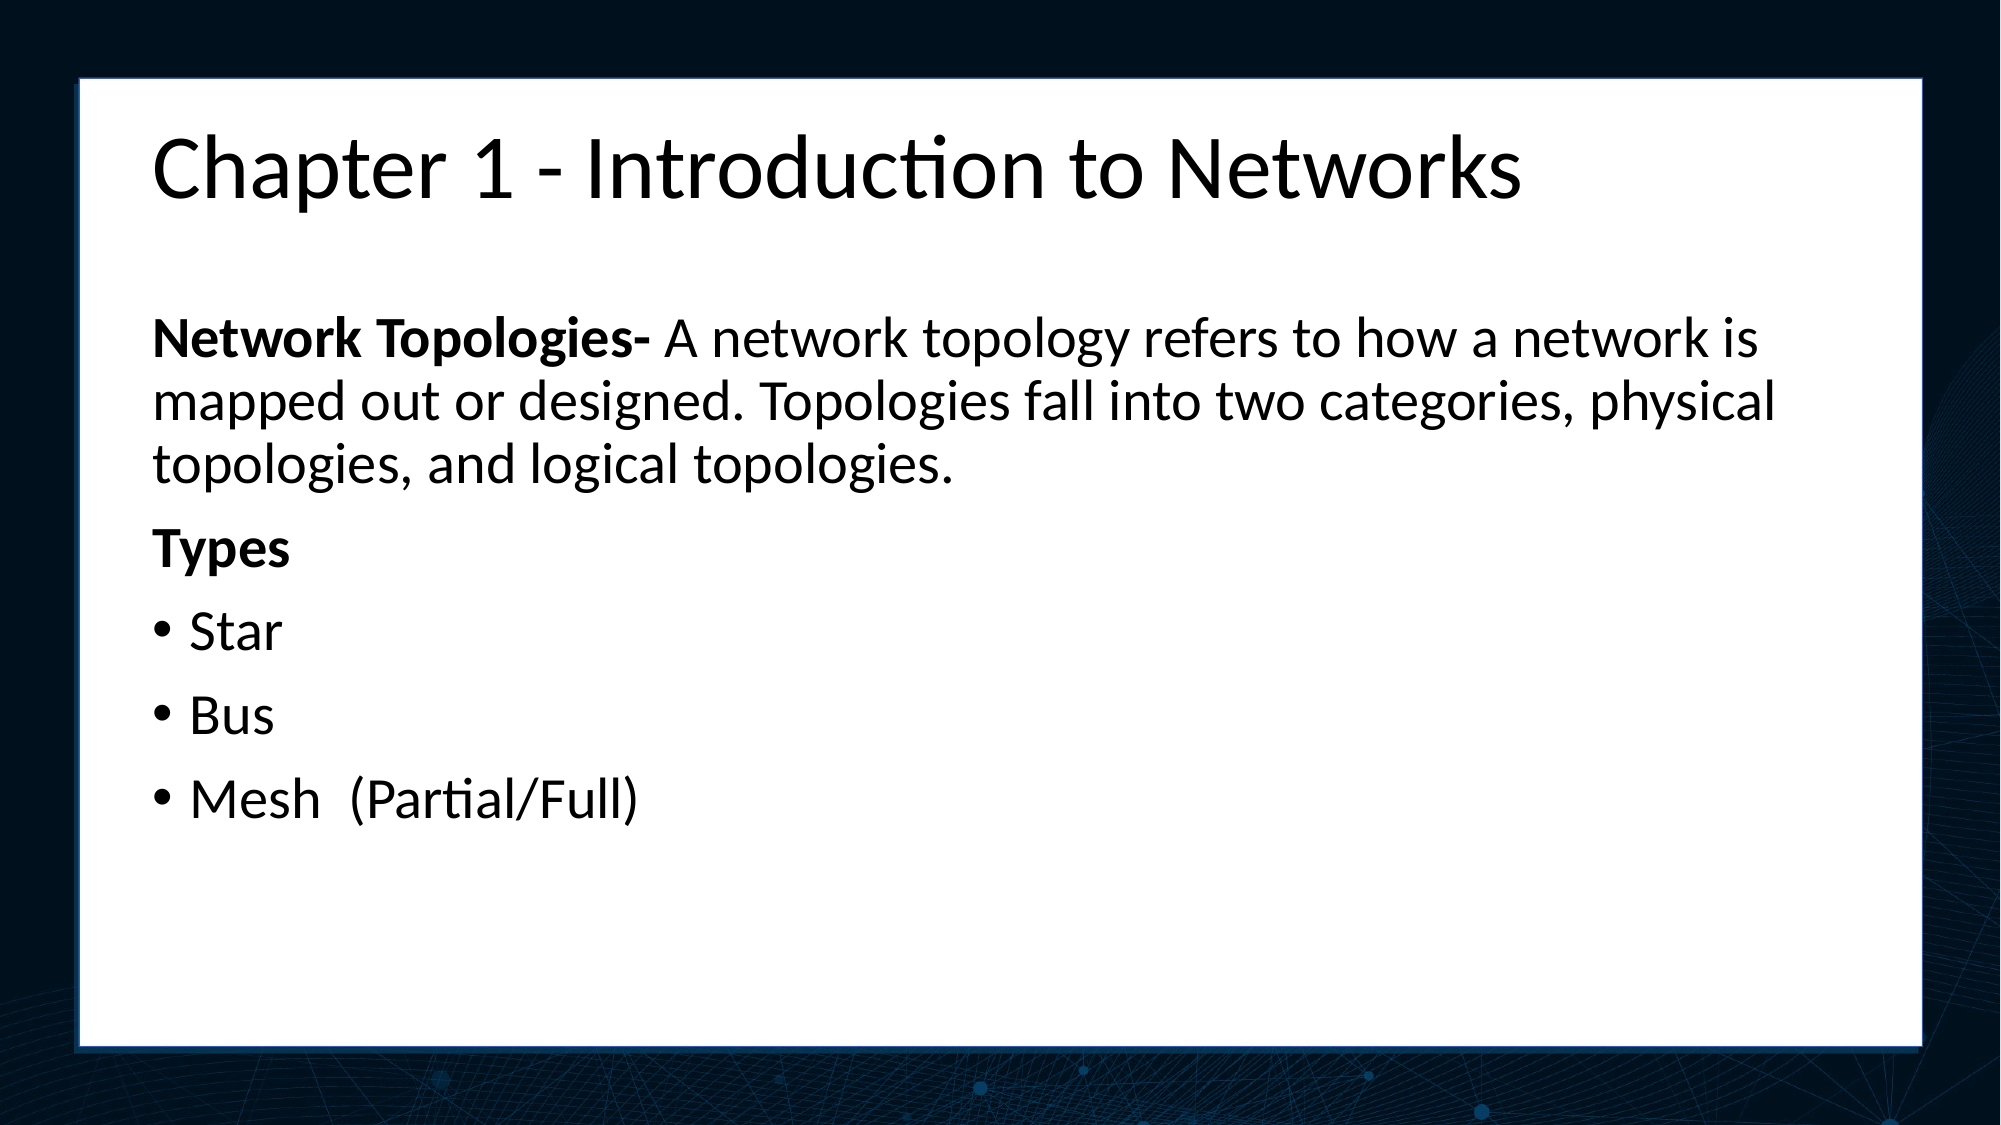

# Chapter 1 - Introduction to Networks
Network Topologies- A network topology refers to how a network is mapped out or designed. Topologies fall into two categories, physical topologies, and logical topologies.
Types
Star
Bus
Mesh  (Partial/Full)